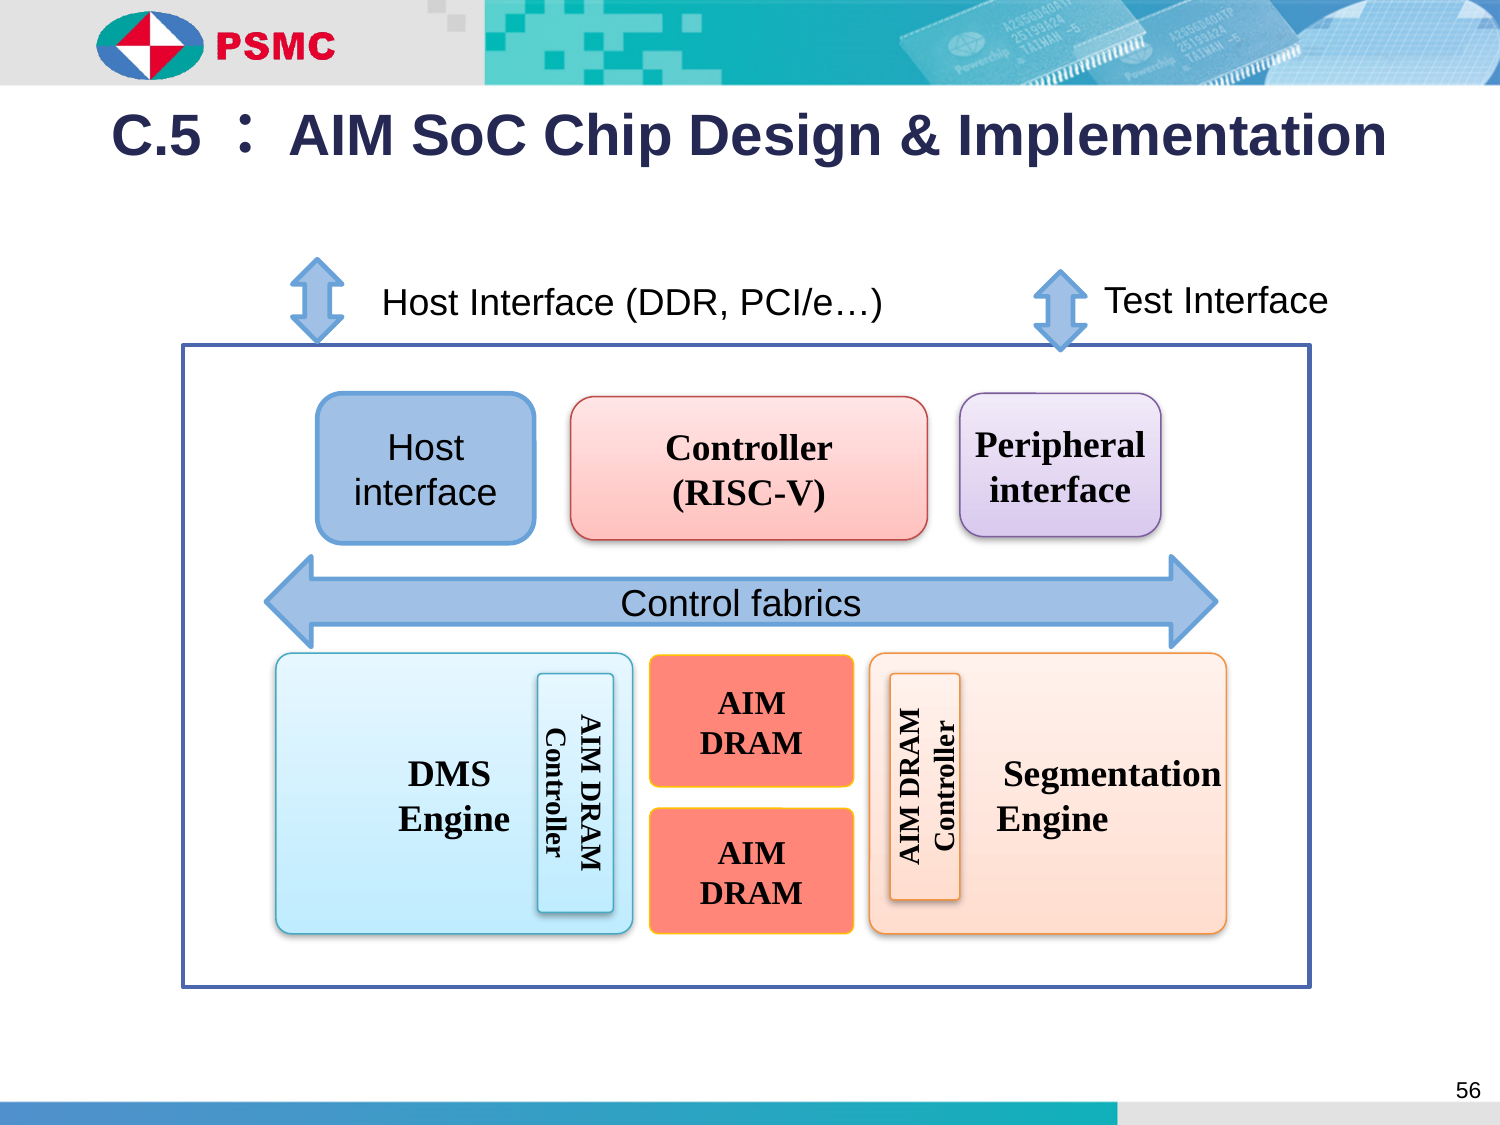

C.5：AIM SoC Chip Design & Implementation

Test Interface
Host Interface (DDR, PCI/e…)

Host interface
Peripheral
interface
Controller
(RISC-V)
Control fabrics
Segmentation
 Engine
DMS
Engine
AIM
DRAM
AIM DRAM Controller
AIM DRAM Controller
AIM
DRAM
56